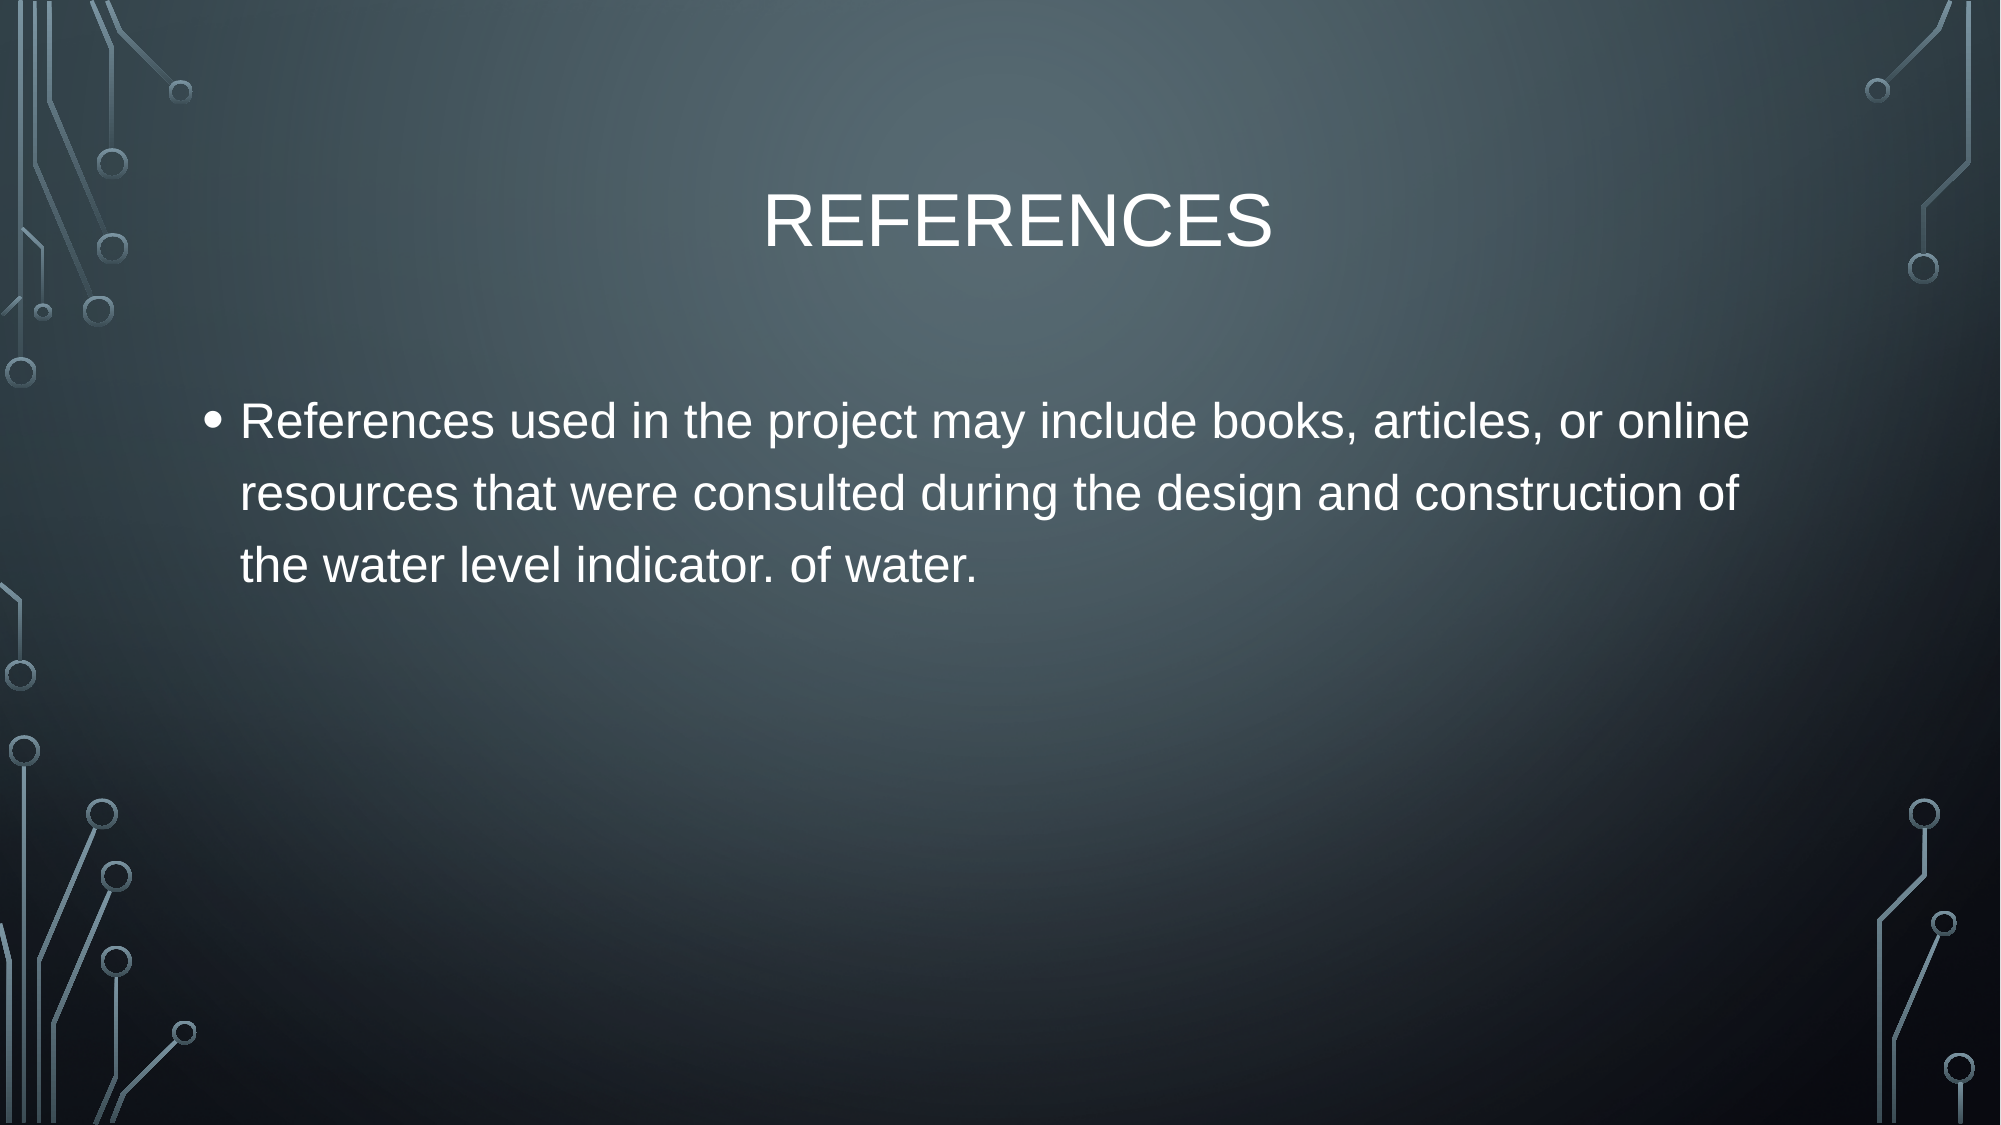

# References
References used in the project may include books, articles, or online resources that were consulted during the design and construction of the water level indicator. of water.